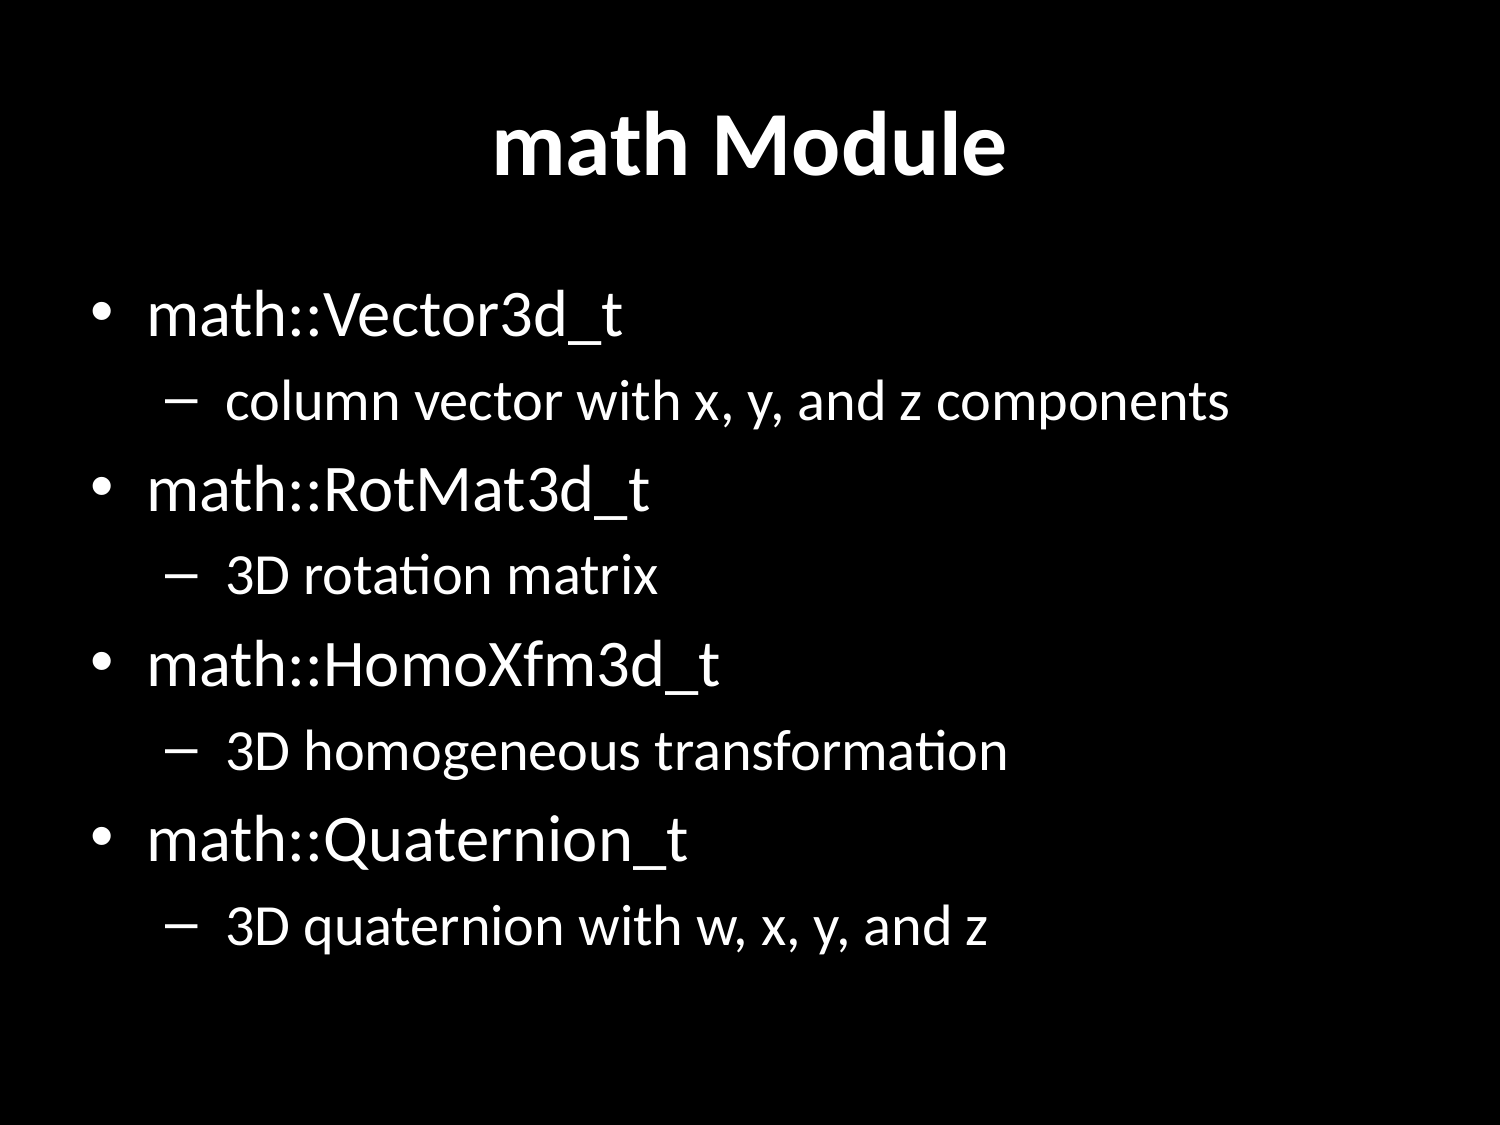

# math Module
math::Vector3d_t
 column vector with x, y, and z components
math::RotMat3d_t
 3D rotation matrix
math::HomoXfm3d_t
 3D homogeneous transformation
math::Quaternion_t
 3D quaternion with w, x, y, and z